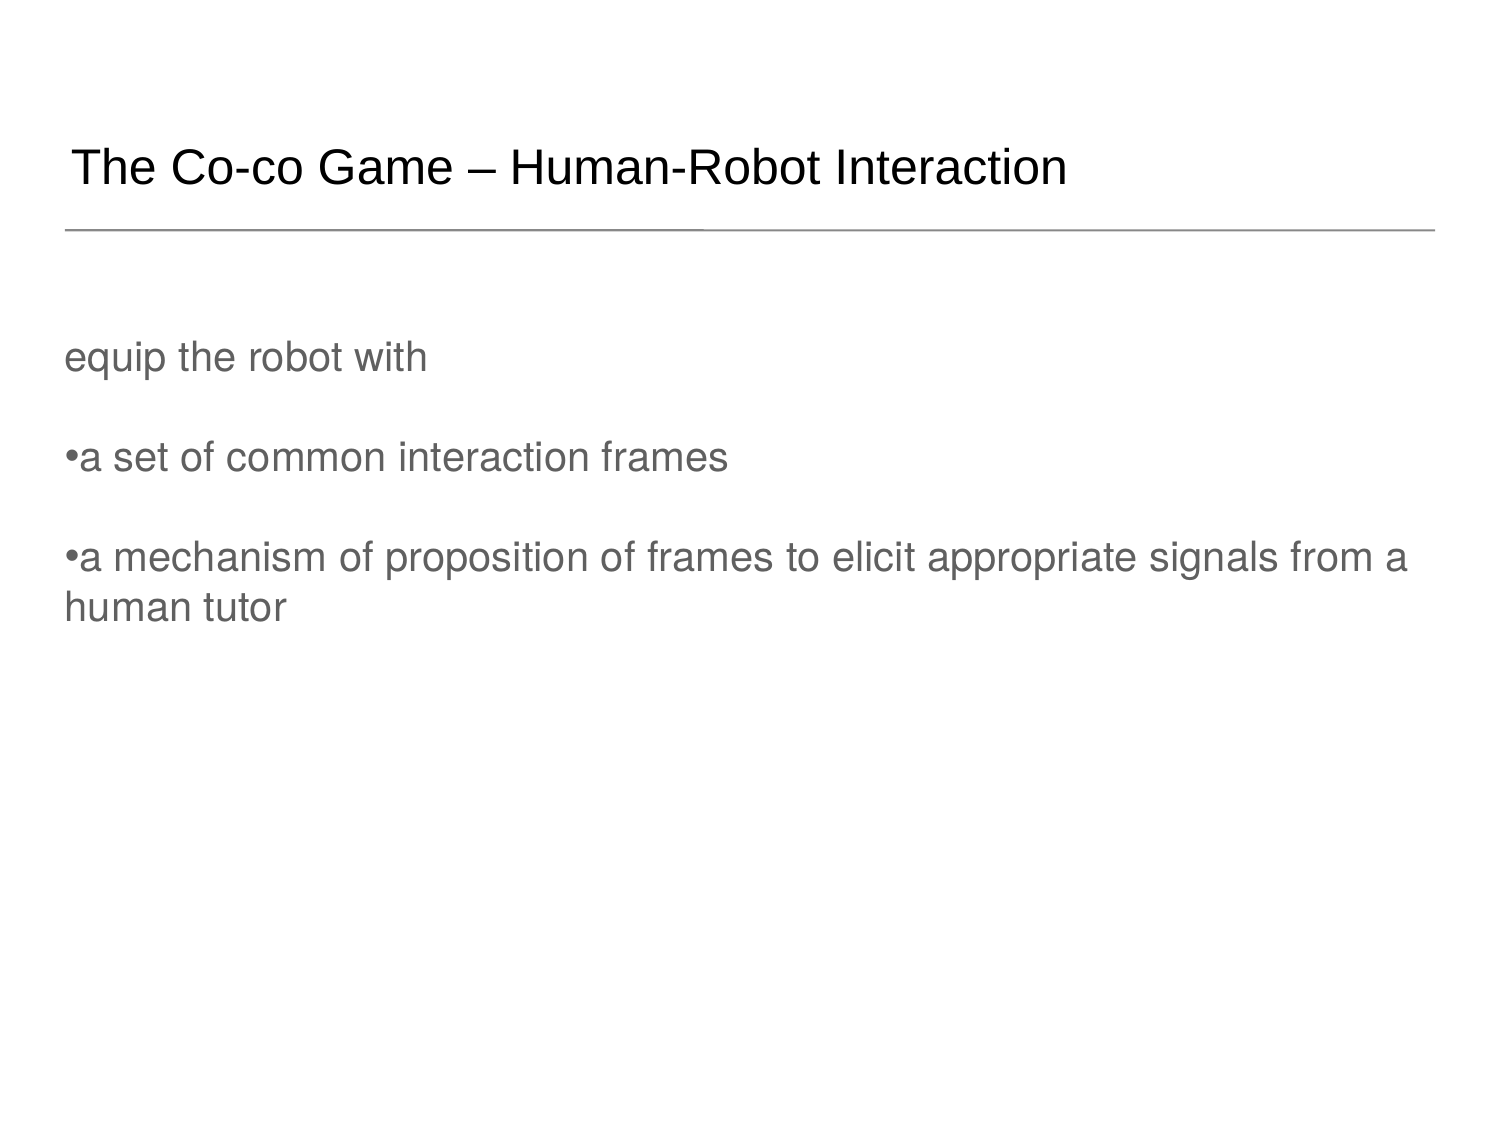

# The Co-co Game – Human-Robot Interaction

equip the robot with

a set of common interaction frames

a mechanism of proposition of frames to elicit appropriate signals from a human tutor